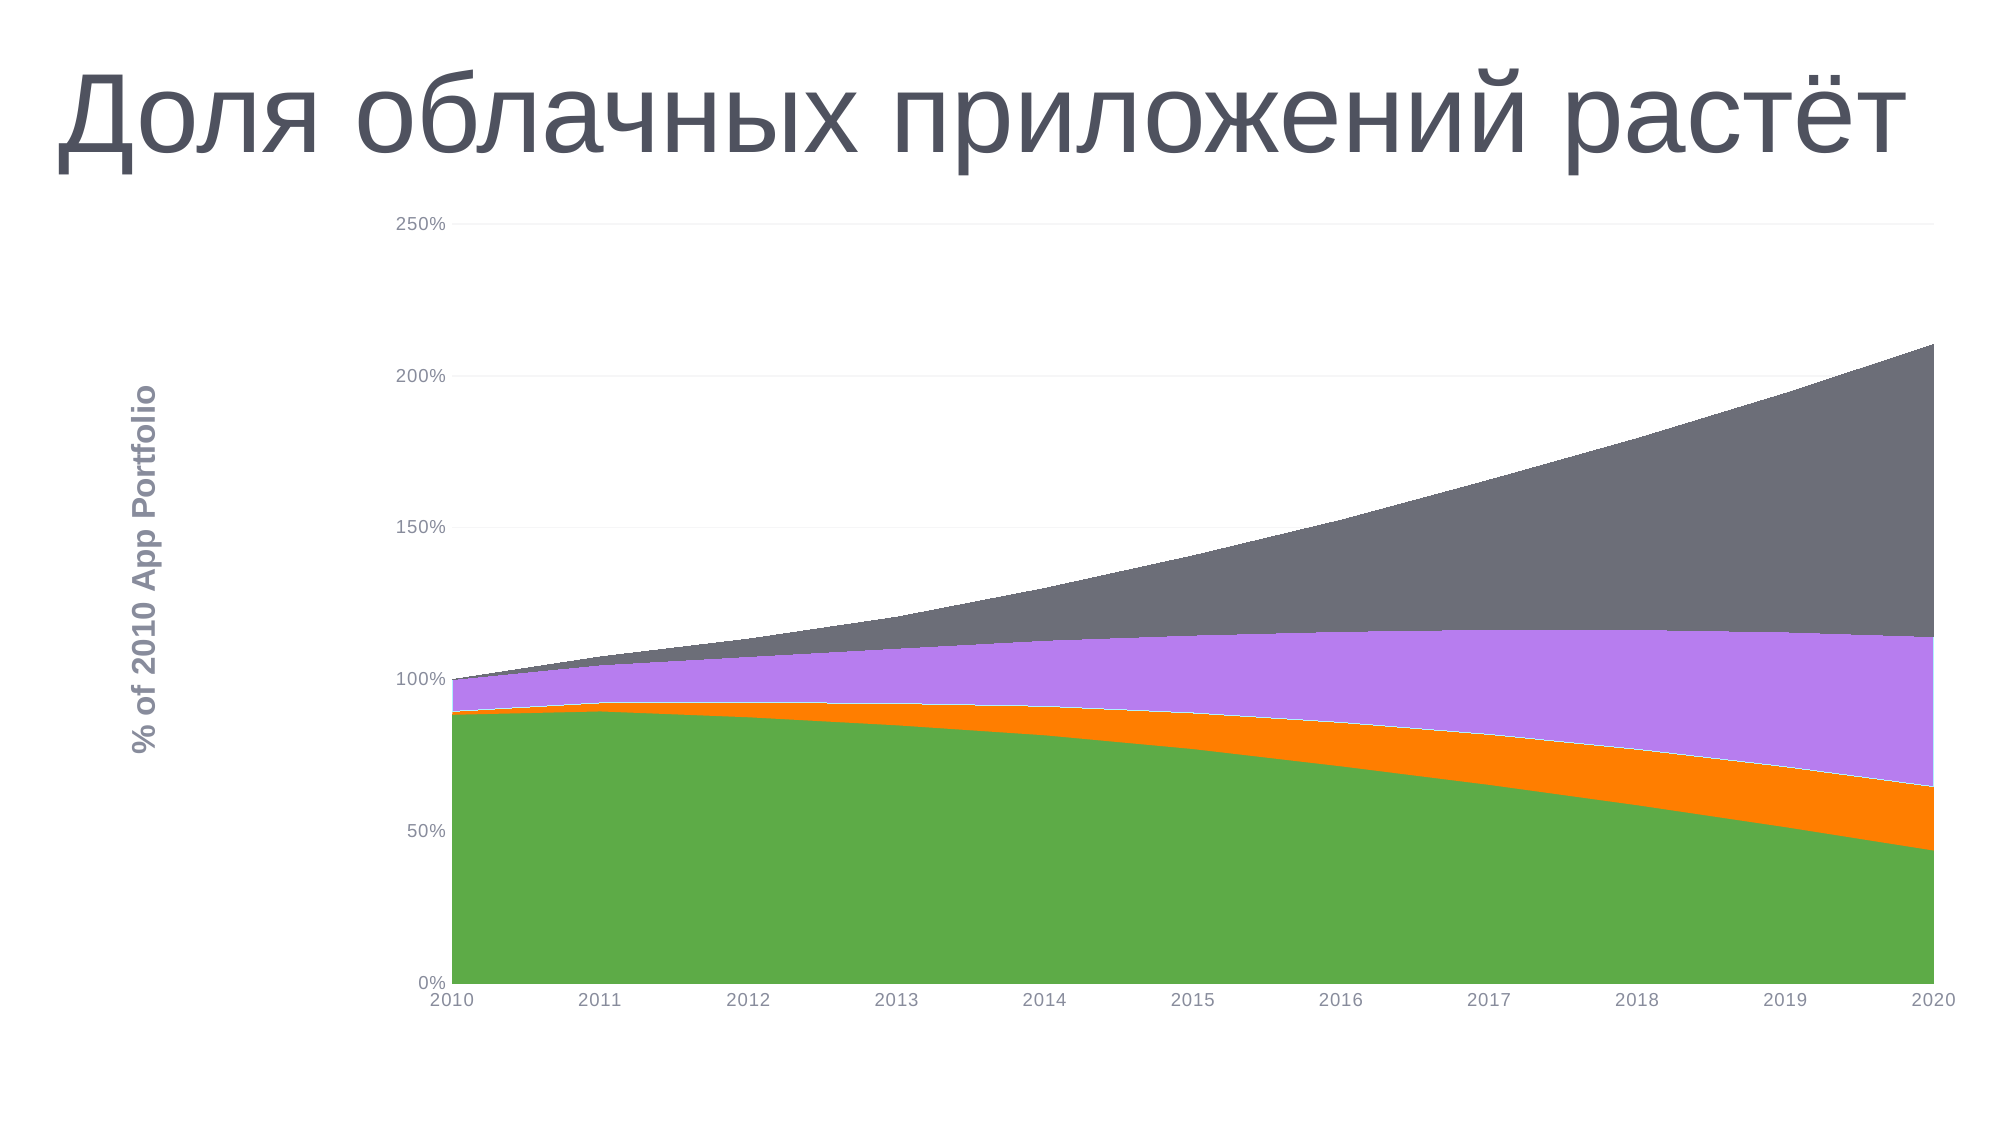

# Доля облачных приложений растёт

### Chart

| Category | Traditonal | Migrated to IaaS | Replaced to Cloud | Net New Cloud |
|---|---|---|---|---|
| 2010 | 0.8836459617691367 | 0.011185391921128314 | 0.10516864630973502 | 0.0 |
| 2011 | 0.8947789366421051 | 0.028187187641243346 | 0.12557080117387306 | 0.02613526755388852 |
| 2012 | 0.875566966175544 | 0.04892490426301525 | 0.1514539054591264 | 0.05738558617921759 |
| 2013 | 0.849164107248325 | 0.07175652625242235 | 0.1823409833004142 | 0.1022283435280579 |
| 2014 | 0.8162896408777156 | 0.09540356331287972 | 0.21766385282183628 | 0.17115676567820978 |
| 2015 | 0.7708549639181828 | 0.11888751735912706 | 0.2567806601807444 | 0.26130965991218097 |
| 2016 | 0.7140621348672513 | 0.14466233112258584 | 0.2998873818902612 | 0.3666084184817025 |
| 2017 | 0.6528178951738712 | 0.166404480297223 | 0.34609481468550396 | 0.49184144044427364 |
| 2018 | 0.5857269195540816 | 0.1844316323294222 | 0.39448379839877656 | 0.6297367585867639 |
| 2019 | 0.513673233501968 | 0.199061359555553 | 0.444136126930077 | 0.7860913639609941 |
| 2020 | 0.436650019429499 | 0.21060567037617284 | 0.4941638755063701 | 0.9624288583587041 |